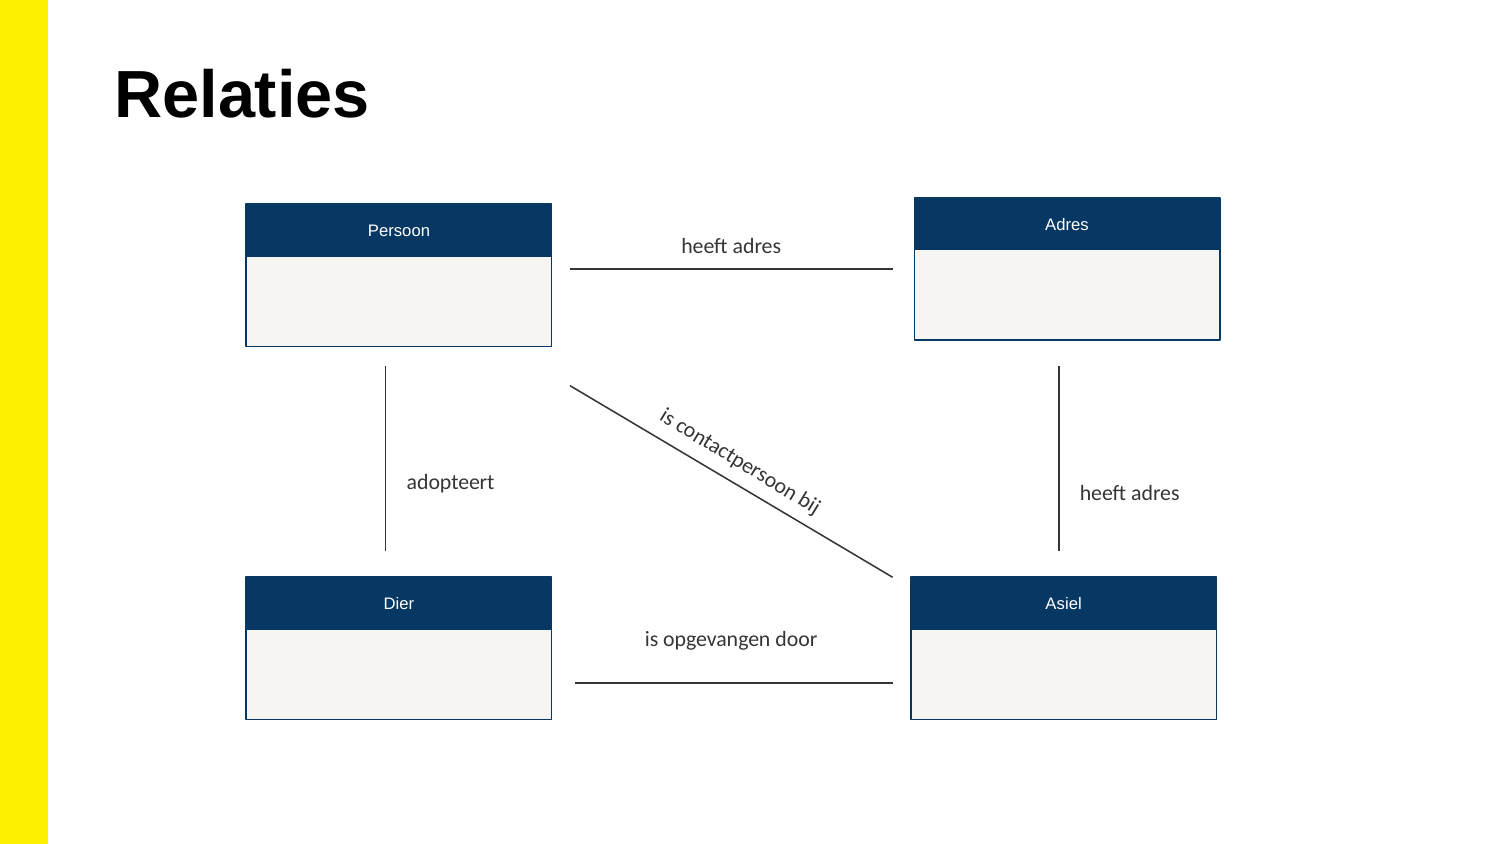

Relaties
Adres

Persoon

heeft adres
is contactpersoon bij
adopteert
heeft adres
Dier

Asiel

is opgevangen door